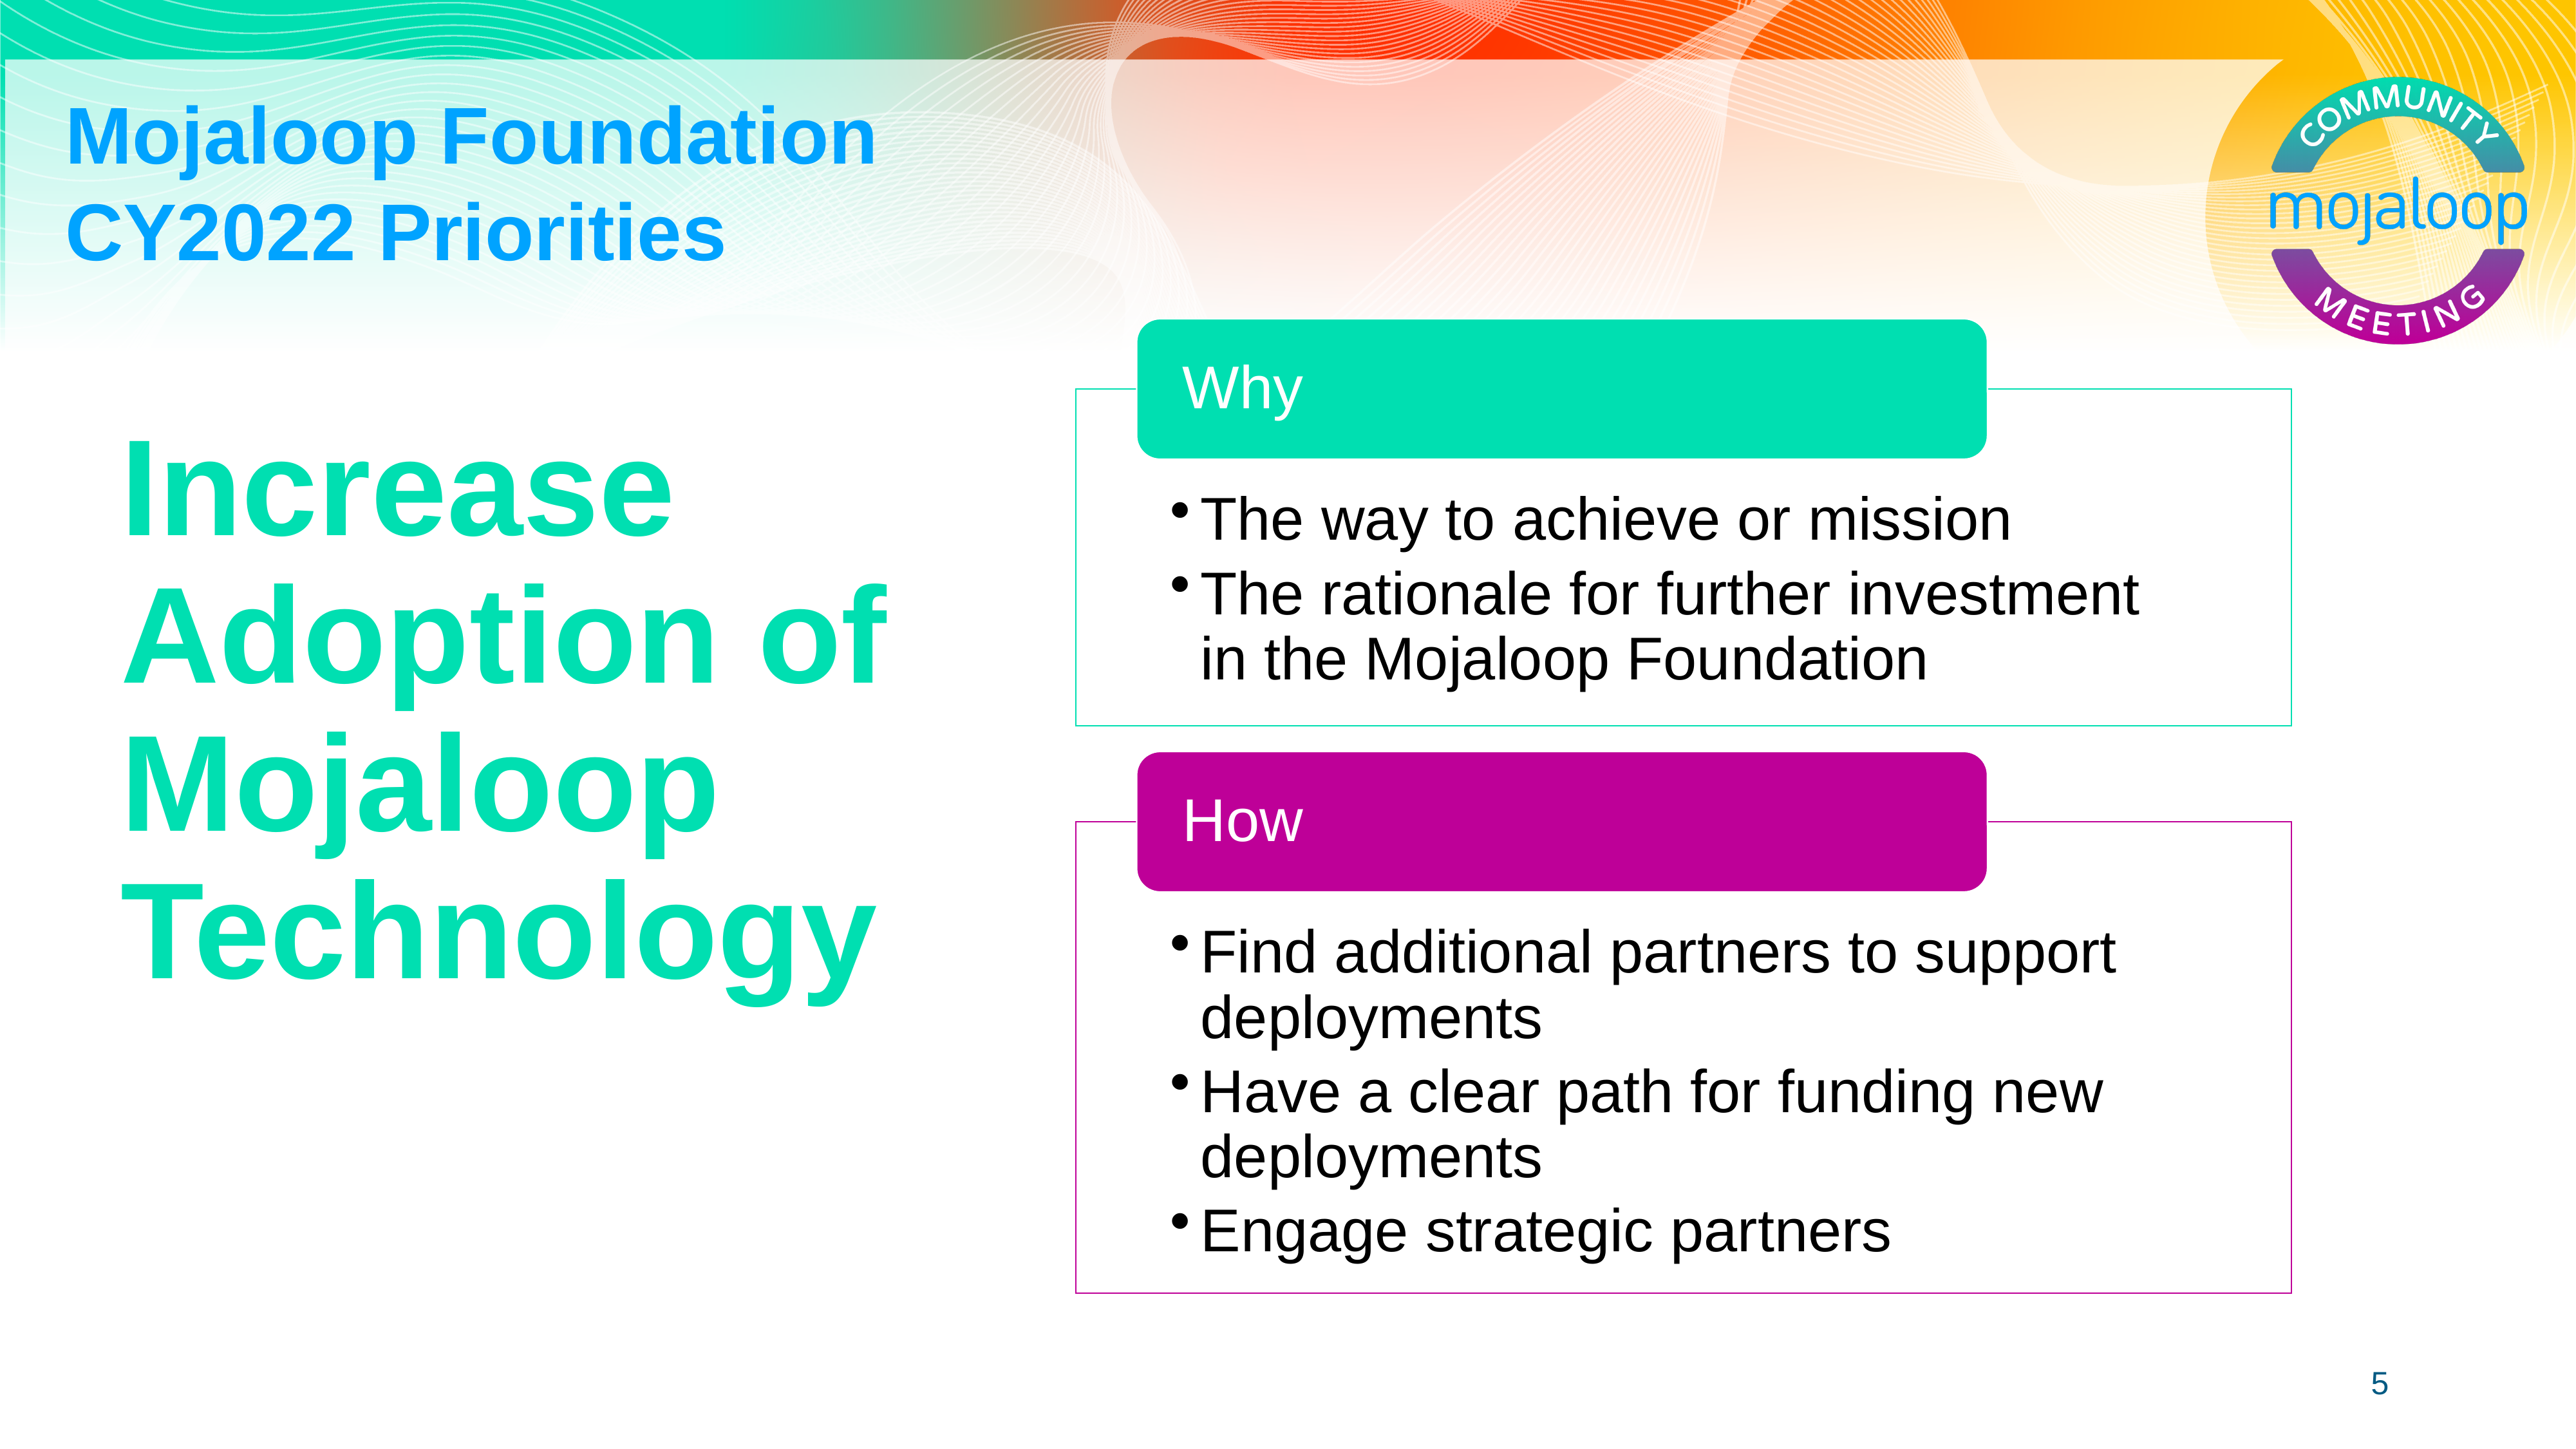

Mojaloop Foundation
CY2022 Priorities
# Increase Adoption of Mojaloop Technology
The way to achieve or mission
The rationale for further investment in the Mojaloop Foundation
Why
Find additional partners to support deployments
Have a clear path for funding new deployments
Engage strategic partners
How
5